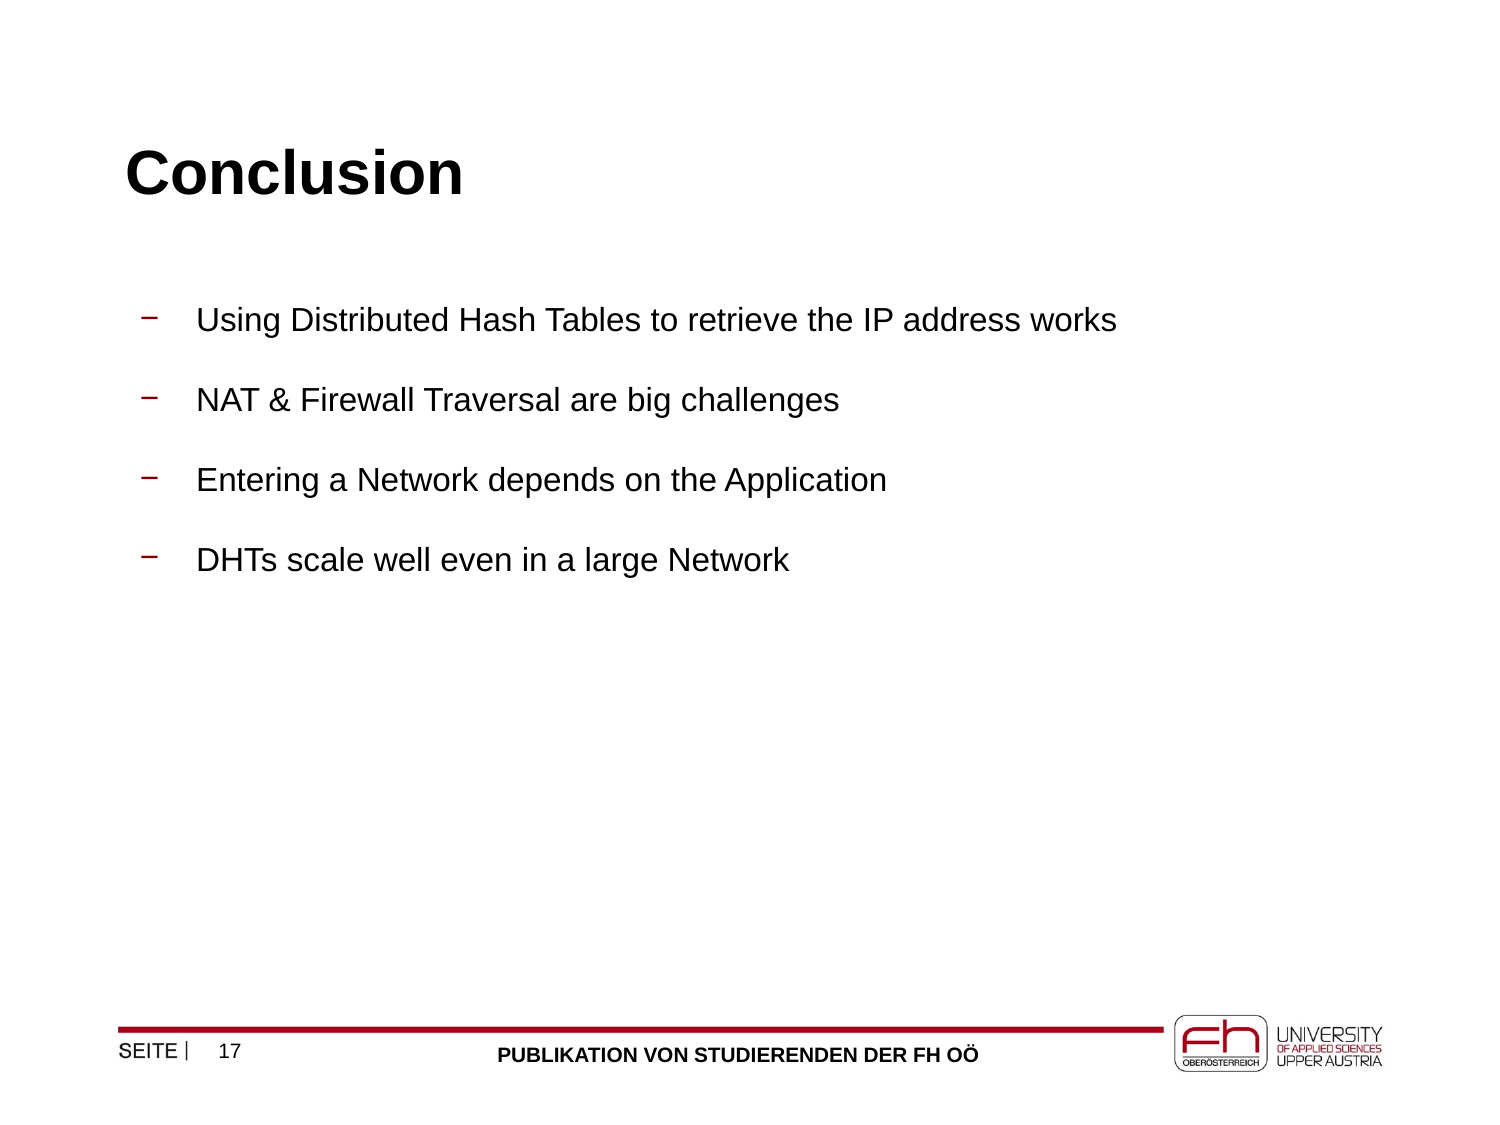

# Conclusion
Using Distributed Hash Tables to retrieve the IP address works

NAT & Firewall Traversal are big challenges

Entering a Network depends on the Application

DHTs scale well even in a large Network

17